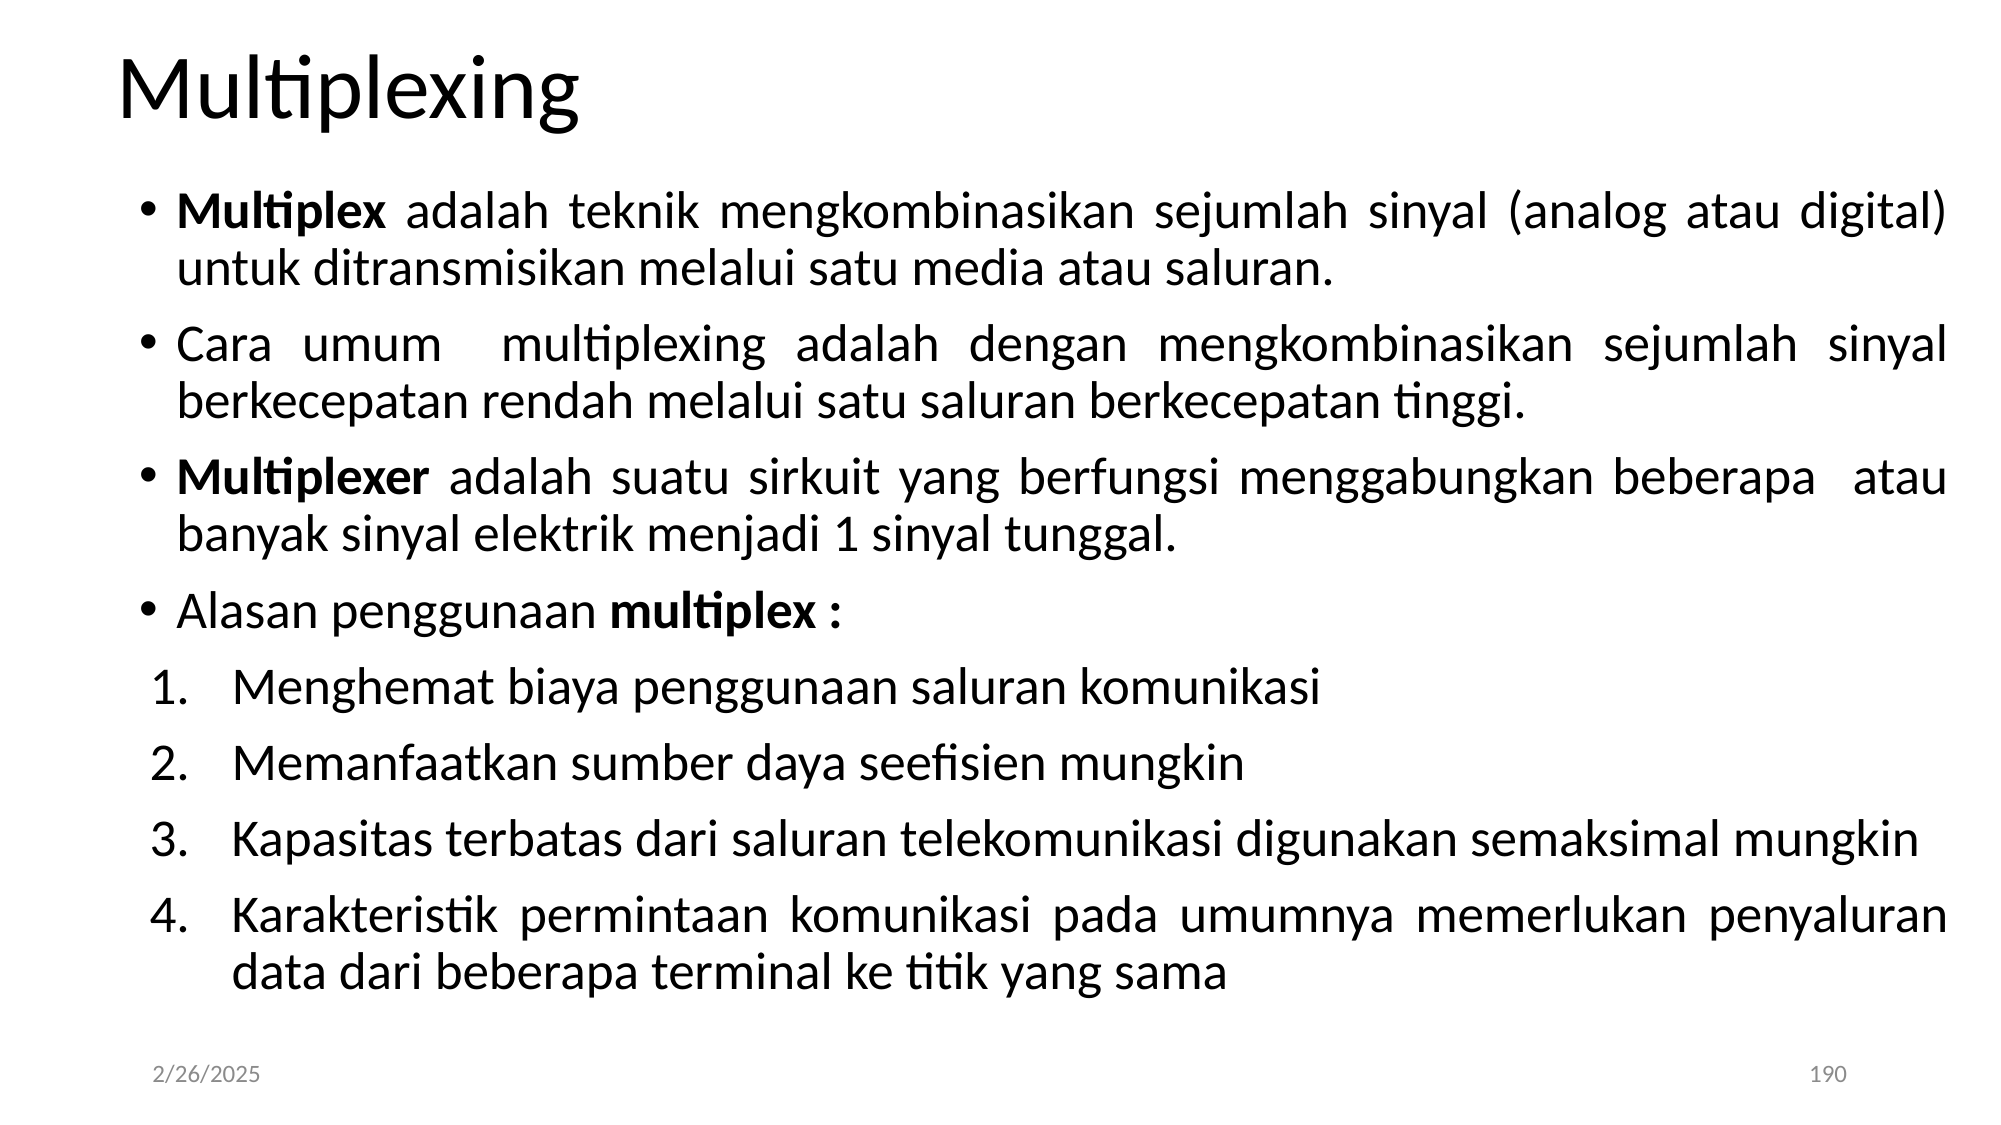

# Multiplexing
Multiplex adalah teknik mengkombinasikan sejumlah sinyal (analog atau digital) untuk ditransmisikan melalui satu media atau saluran.
Cara umum  multiplexing adalah dengan mengkombinasikan sejumlah sinyal berkecepatan rendah melalui satu saluran berkecepatan tinggi.
Multiplexer adalah suatu sirkuit yang berfungsi menggabungkan beberapa  atau banyak sinyal elektrik menjadi 1 sinyal tunggal.
Alasan penggunaan multiplex :
Menghemat biaya penggunaan saluran komunikasi
Memanfaatkan sumber daya seefisien mungkin
Kapasitas terbatas dari saluran telekomunikasi digunakan semaksimal mungkin
Karakteristik permintaan komunikasi pada umumnya memerlukan penyaluran data dari beberapa terminal ke titik yang sama

2/26/2025
190